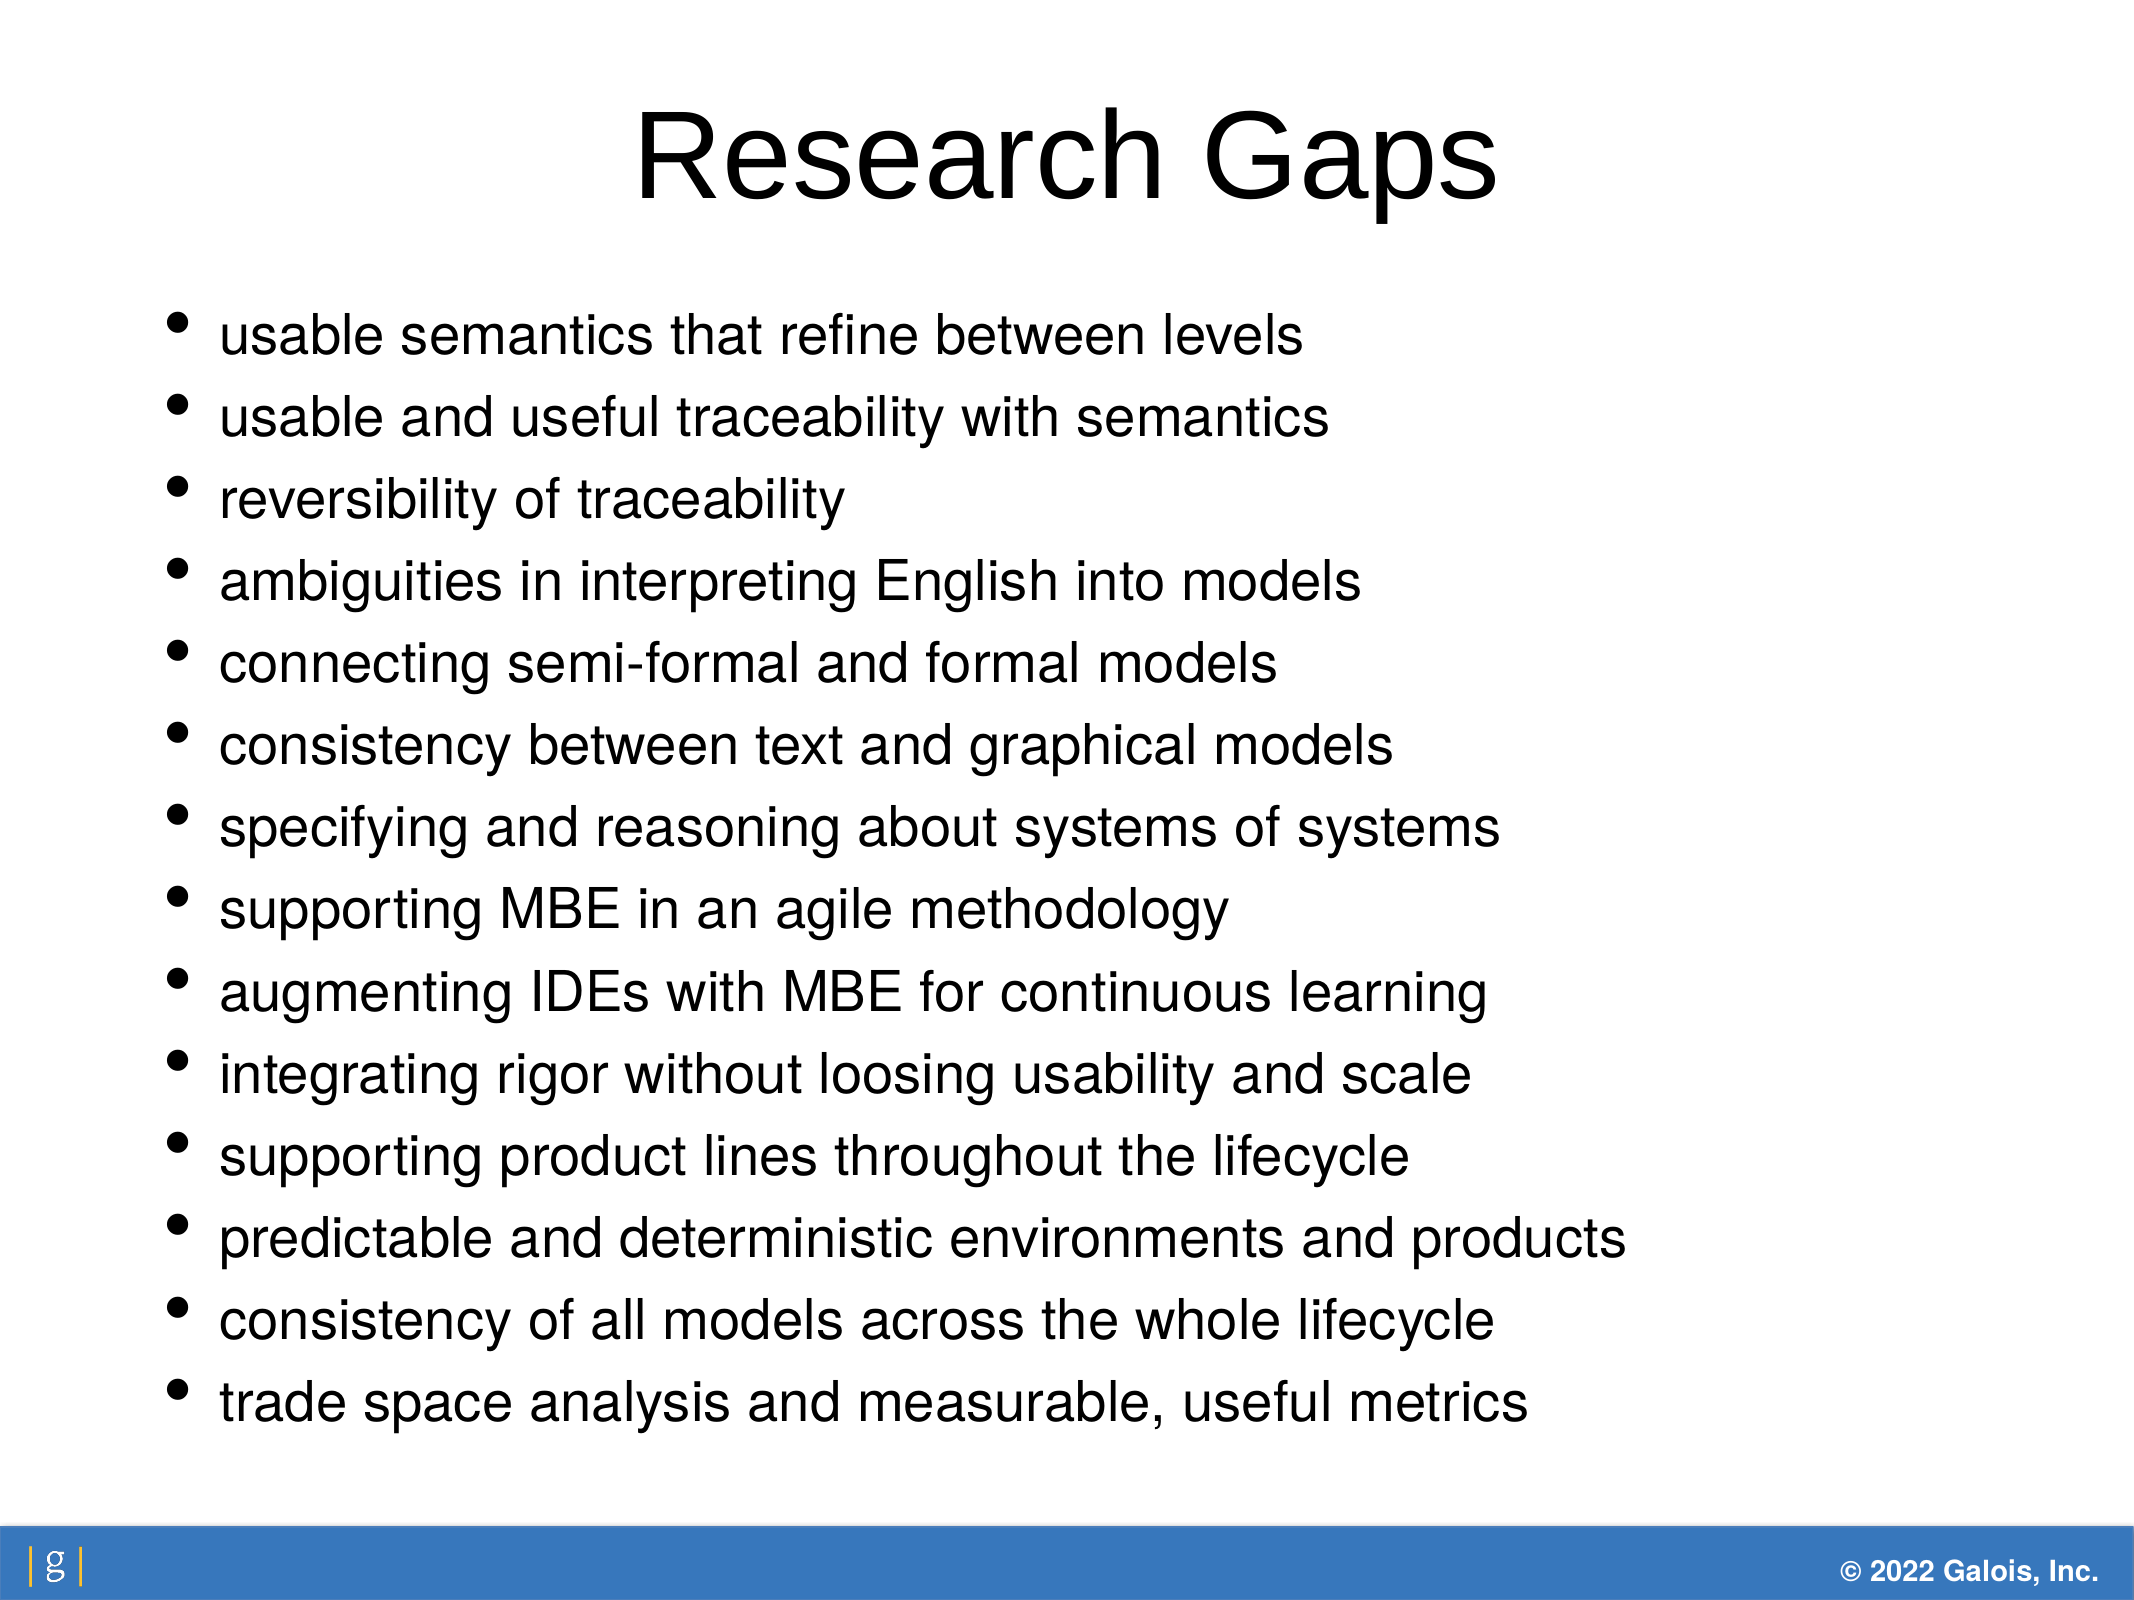

Research Gaps
usable semantics that refine between levels
usable and useful traceability with semantics
reversibility of traceability
ambiguities in interpreting English into models
connecting semi-formal and formal models
consistency between text and graphical models
specifying and reasoning about systems of systems
supporting MBE in an agile methodology
augmenting IDEs with MBE for continuous learning
integrating rigor without loosing usability and scale
supporting product lines throughout the lifecycle
predictable and deterministic environments and products
consistency of all models across the whole lifecycle
trade space analysis and measurable, useful metrics
23